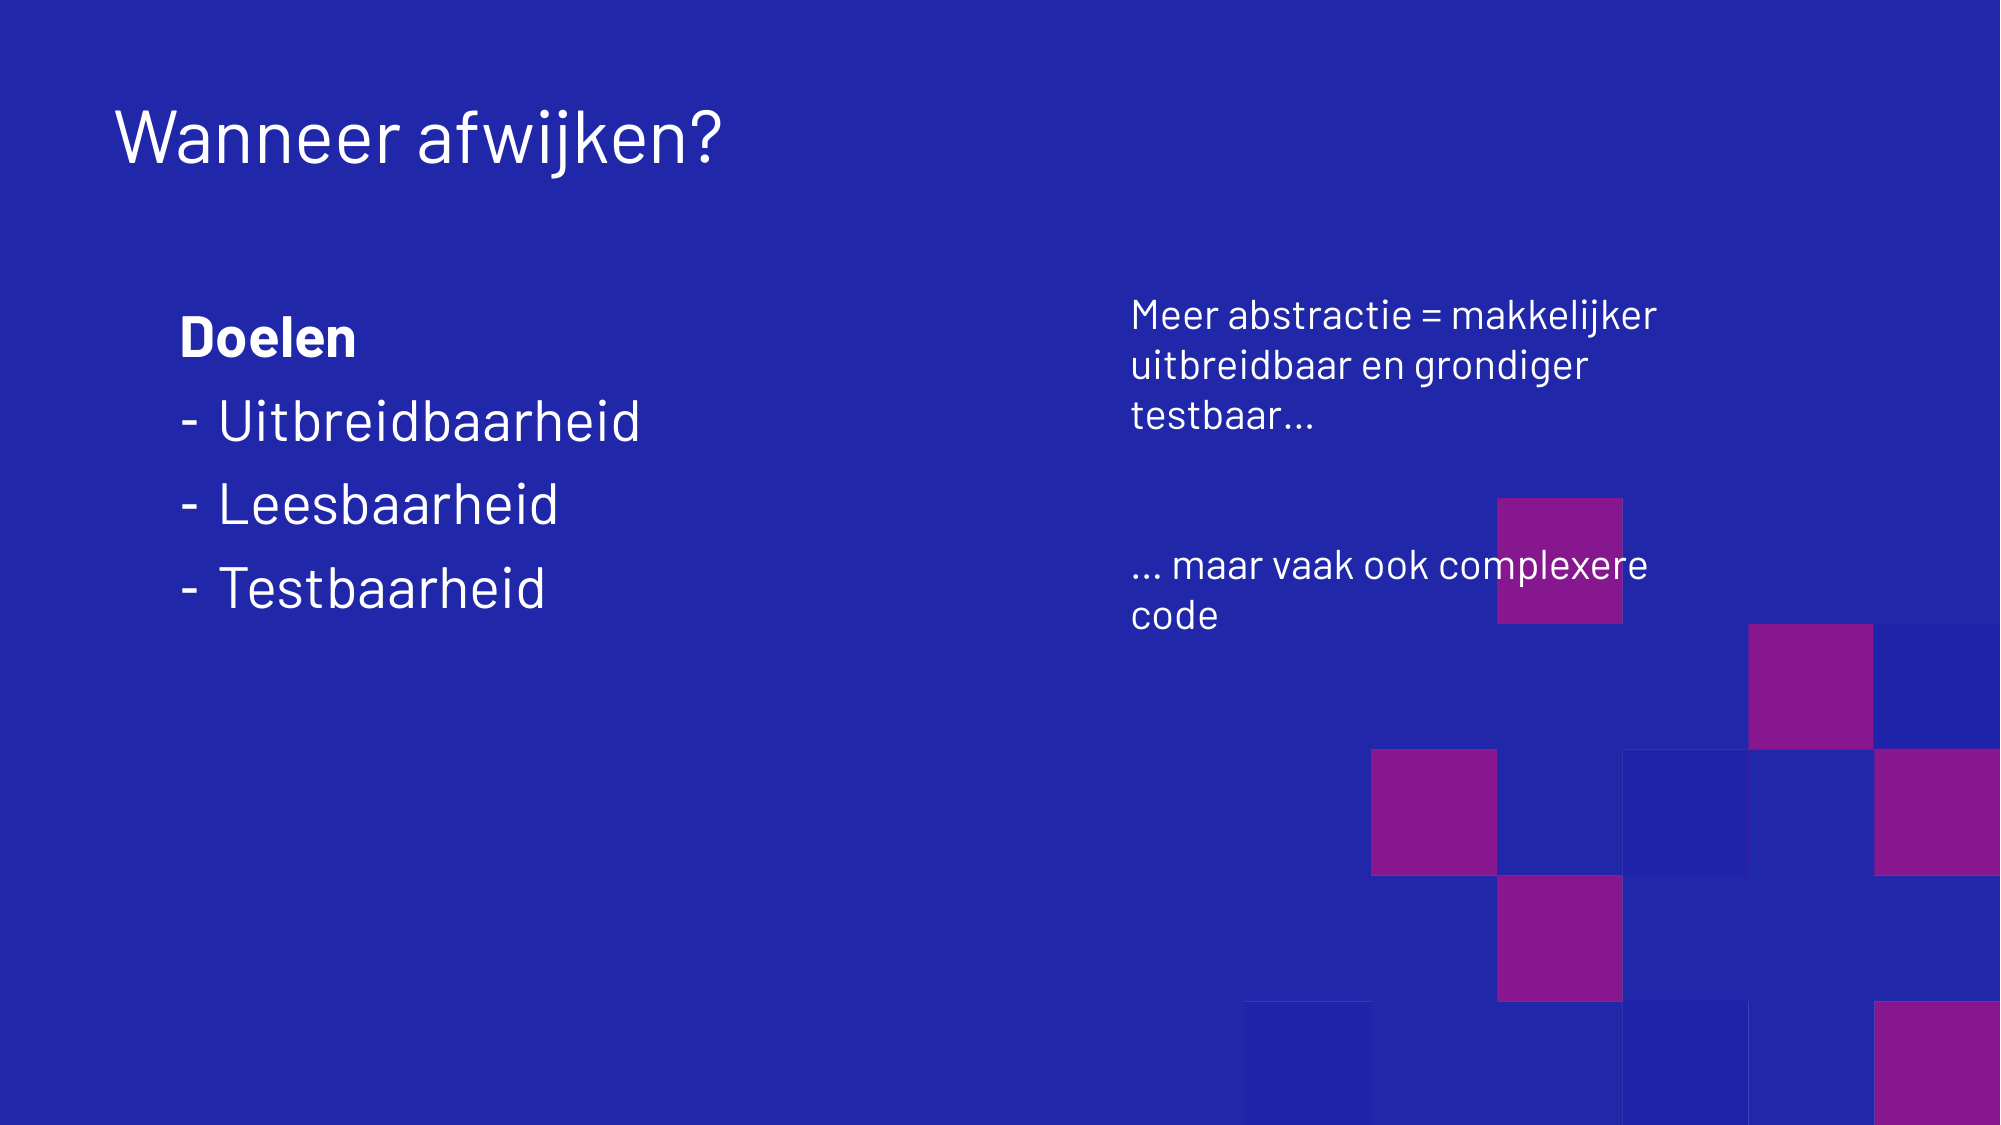

Wanneer afwijken?
Meer abstractie = makkelijker uitbreidbaar en grondiger testbaar…

… maar vaak ook complexere code
Doelen
Uitbreidbaarheid
Leesbaarheid
Testbaarheid